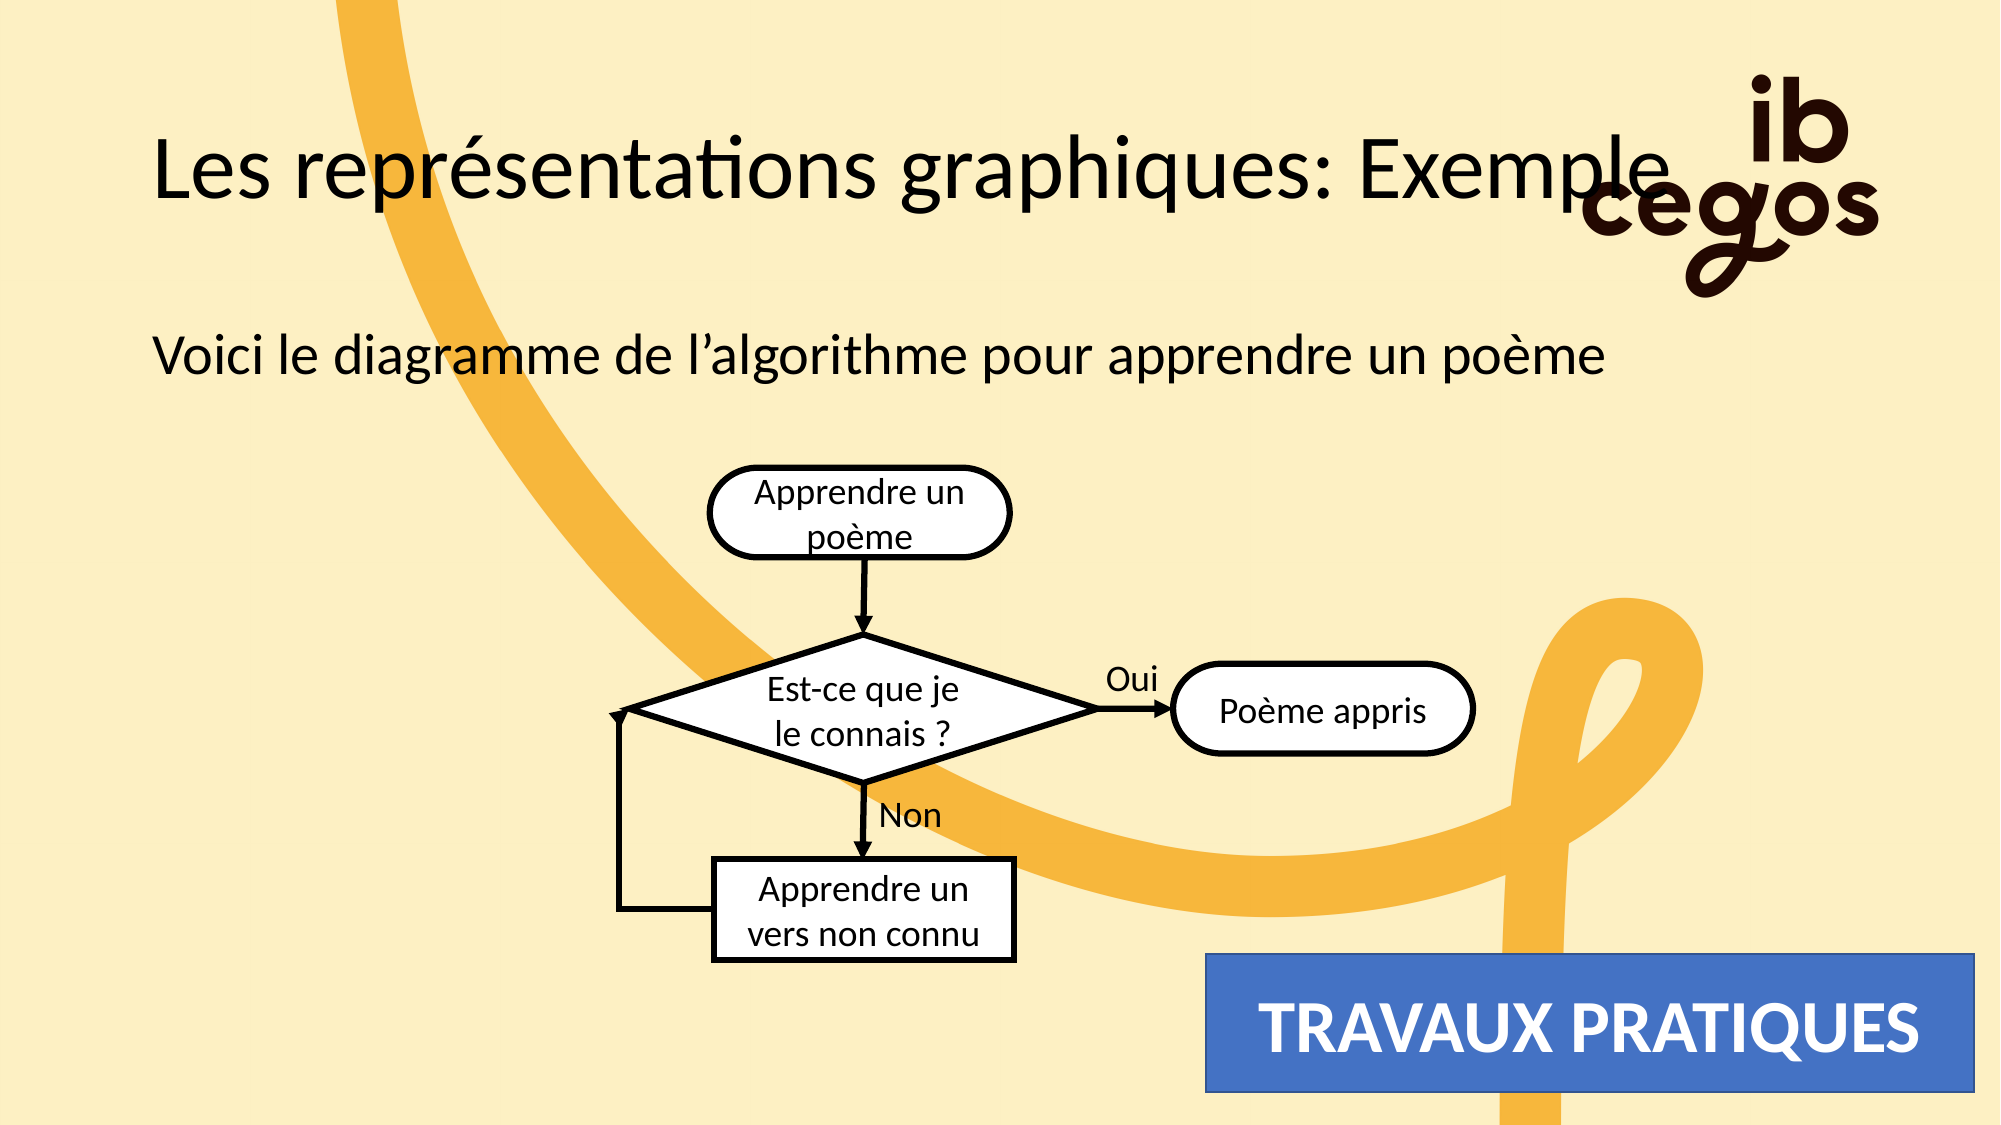

# Les représentations graphiques: Exemple
Voici le diagramme de l’algorithme pour apprendre un poème
Apprendre un poème
Est-ce que je le connais ?
Oui
Poème appris
Non
Apprendre un vers non connu
TRAVAUX PRATIQUES